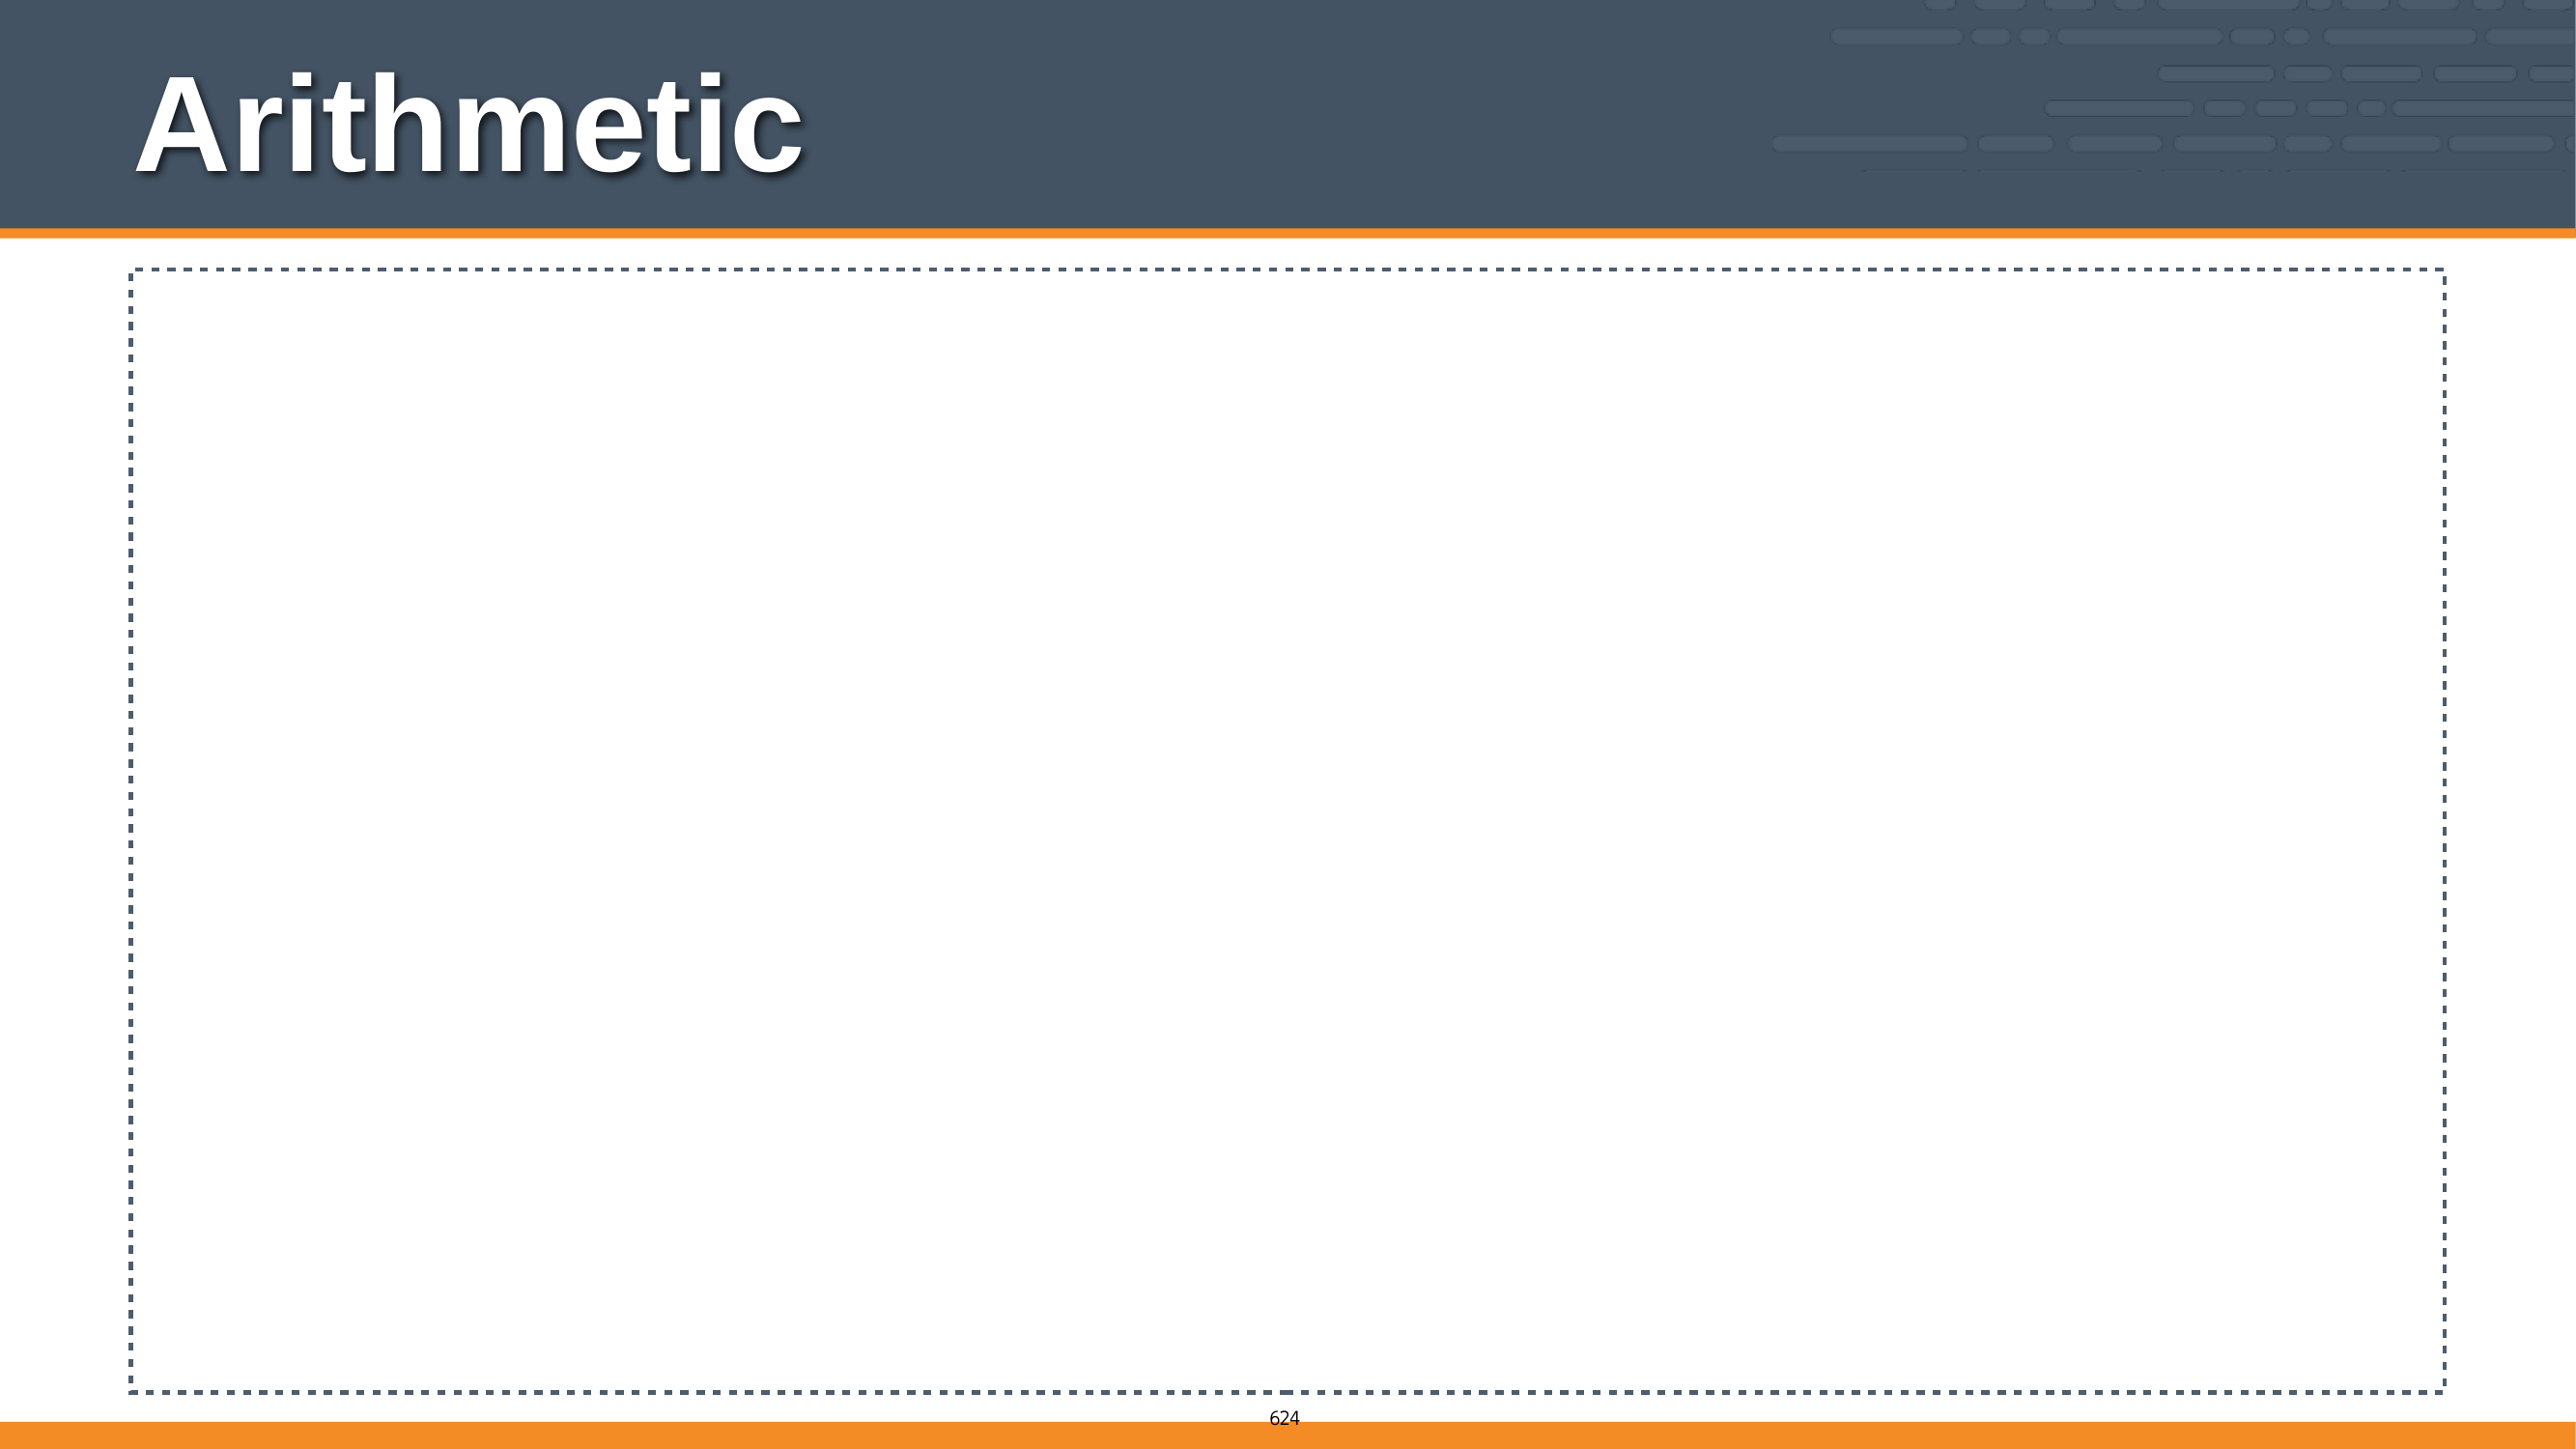

# Arithmetic
irb(main):004:0> 18 - 5
=> 13
624